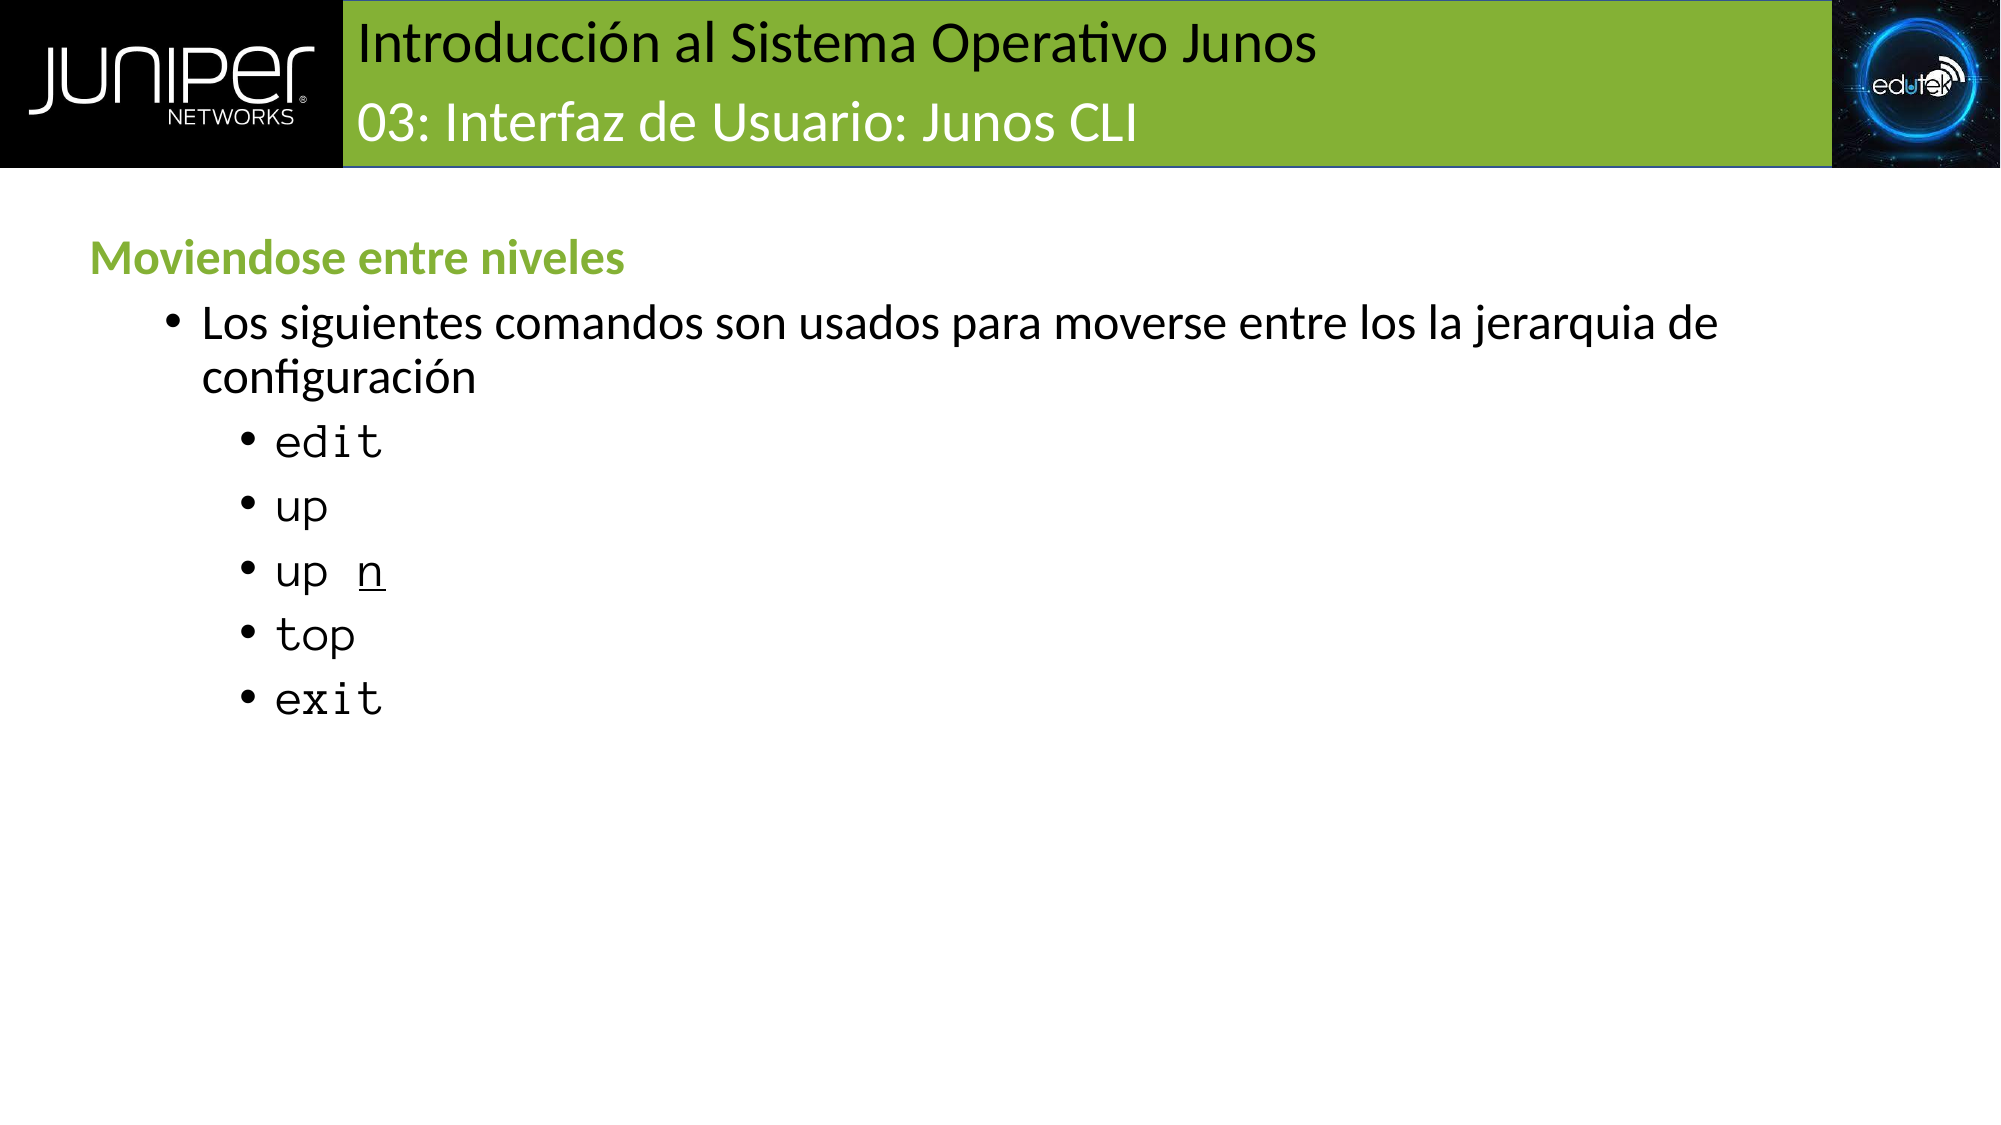

# Introducción al Sistema Operativo Junos
03: Interfaz de Usuario: Junos CLI
Moviendose entre niveles
Los siguientes comandos son usados para moverse entre los la jerarquia de configuración
edit
up
up n
top
exit